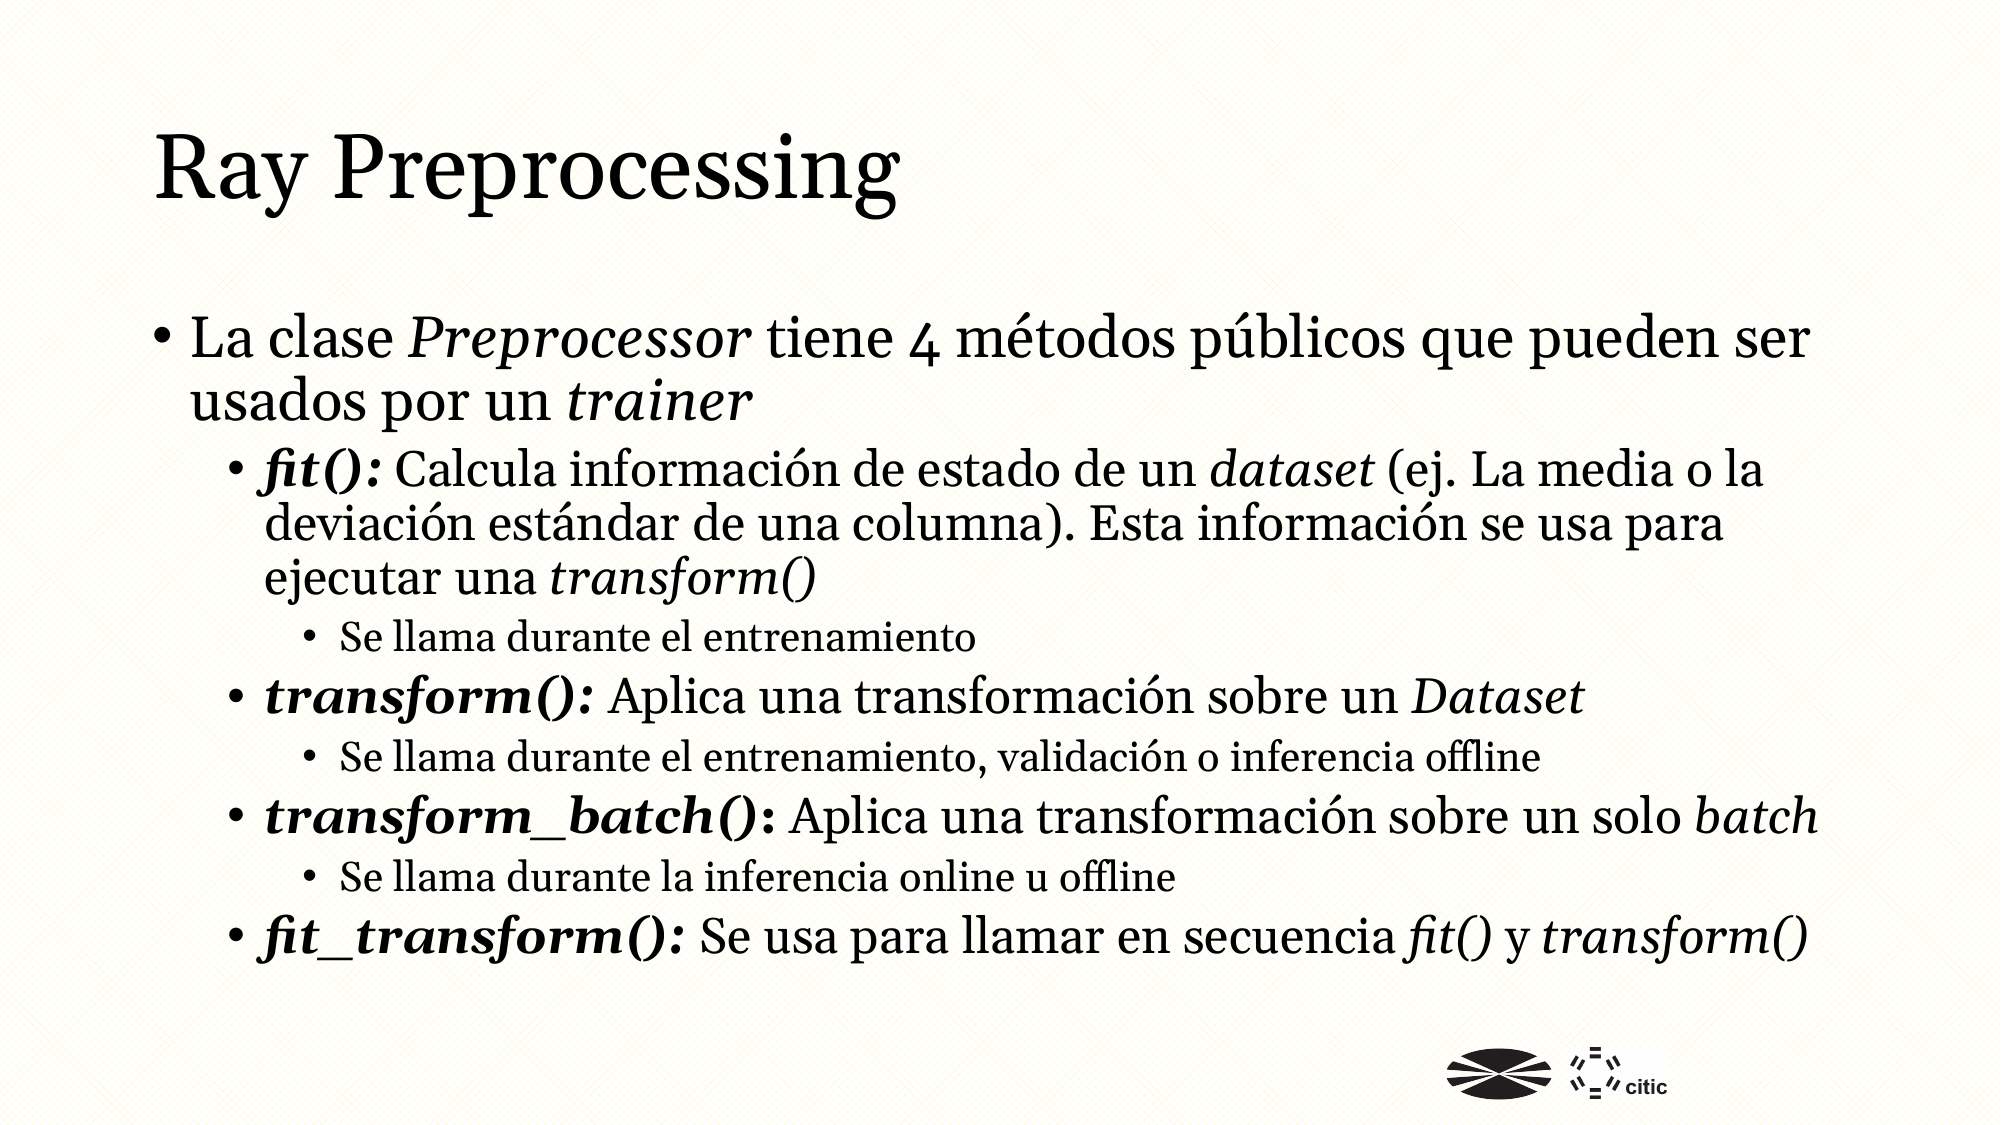

# Ray Preprocessing
La clase Preprocessor tiene 4 métodos públicos que pueden ser usados por un trainer
fit(): Calcula información de estado de un dataset (ej. La media o la deviación estándar de una columna). Esta información se usa para ejecutar una transform()
Se llama durante el entrenamiento
transform(): Aplica una transformación sobre un Dataset
Se llama durante el entrenamiento, validación o inferencia offline
transform_batch(): Aplica una transformación sobre un solo batch
Se llama durante la inferencia online u offline
fit_transform(): Se usa para llamar en secuencia fit() y transform()